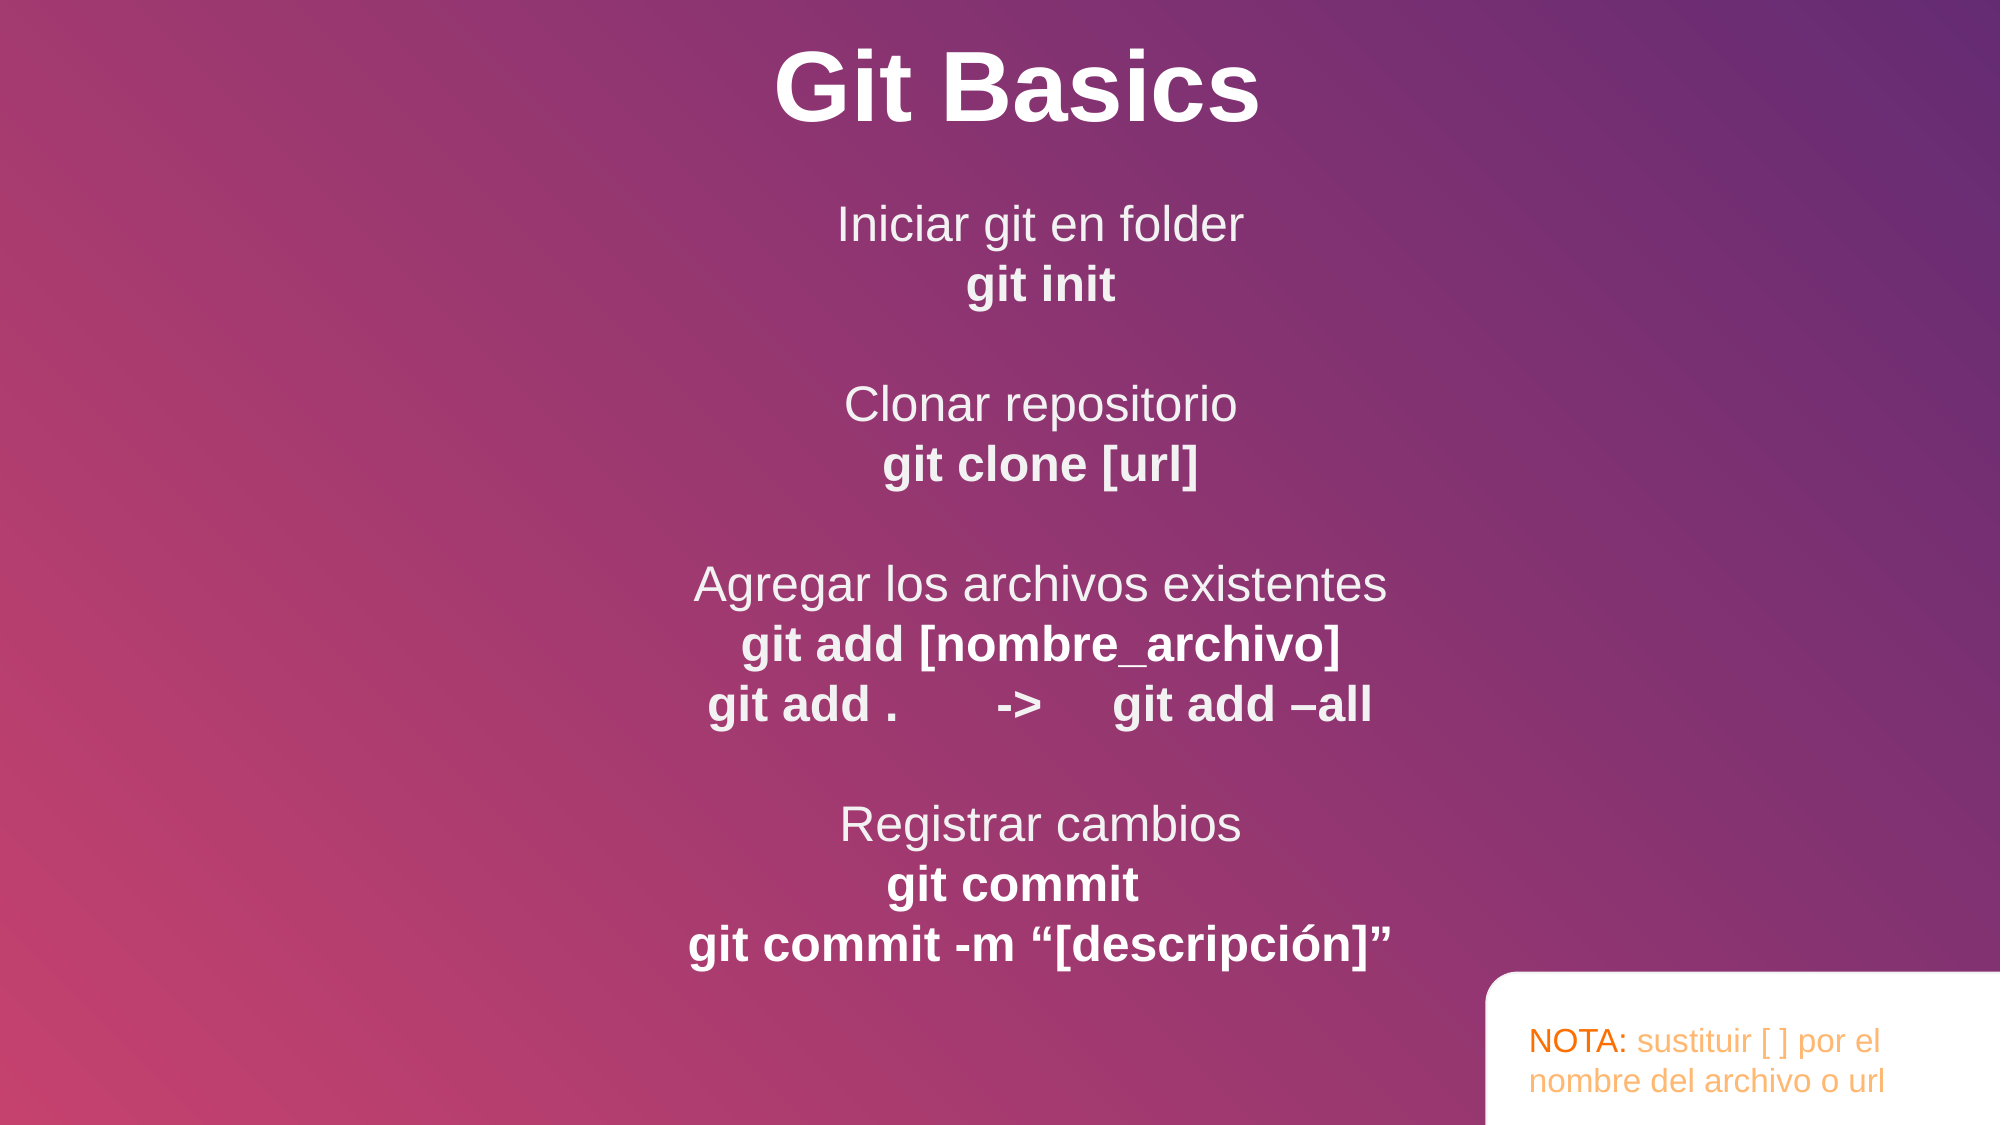

Git Basics
Iniciar git en folder
git init

Clonar repositorio
git clone [url]

Agregar los archivos existentes
git add [nombre_archivo]
git add .       ->     git add –all

Registrar cambios
git commit
git commit -m “[descripción]”

NOTA: sustituir [ ] por el nombre del archivo o url